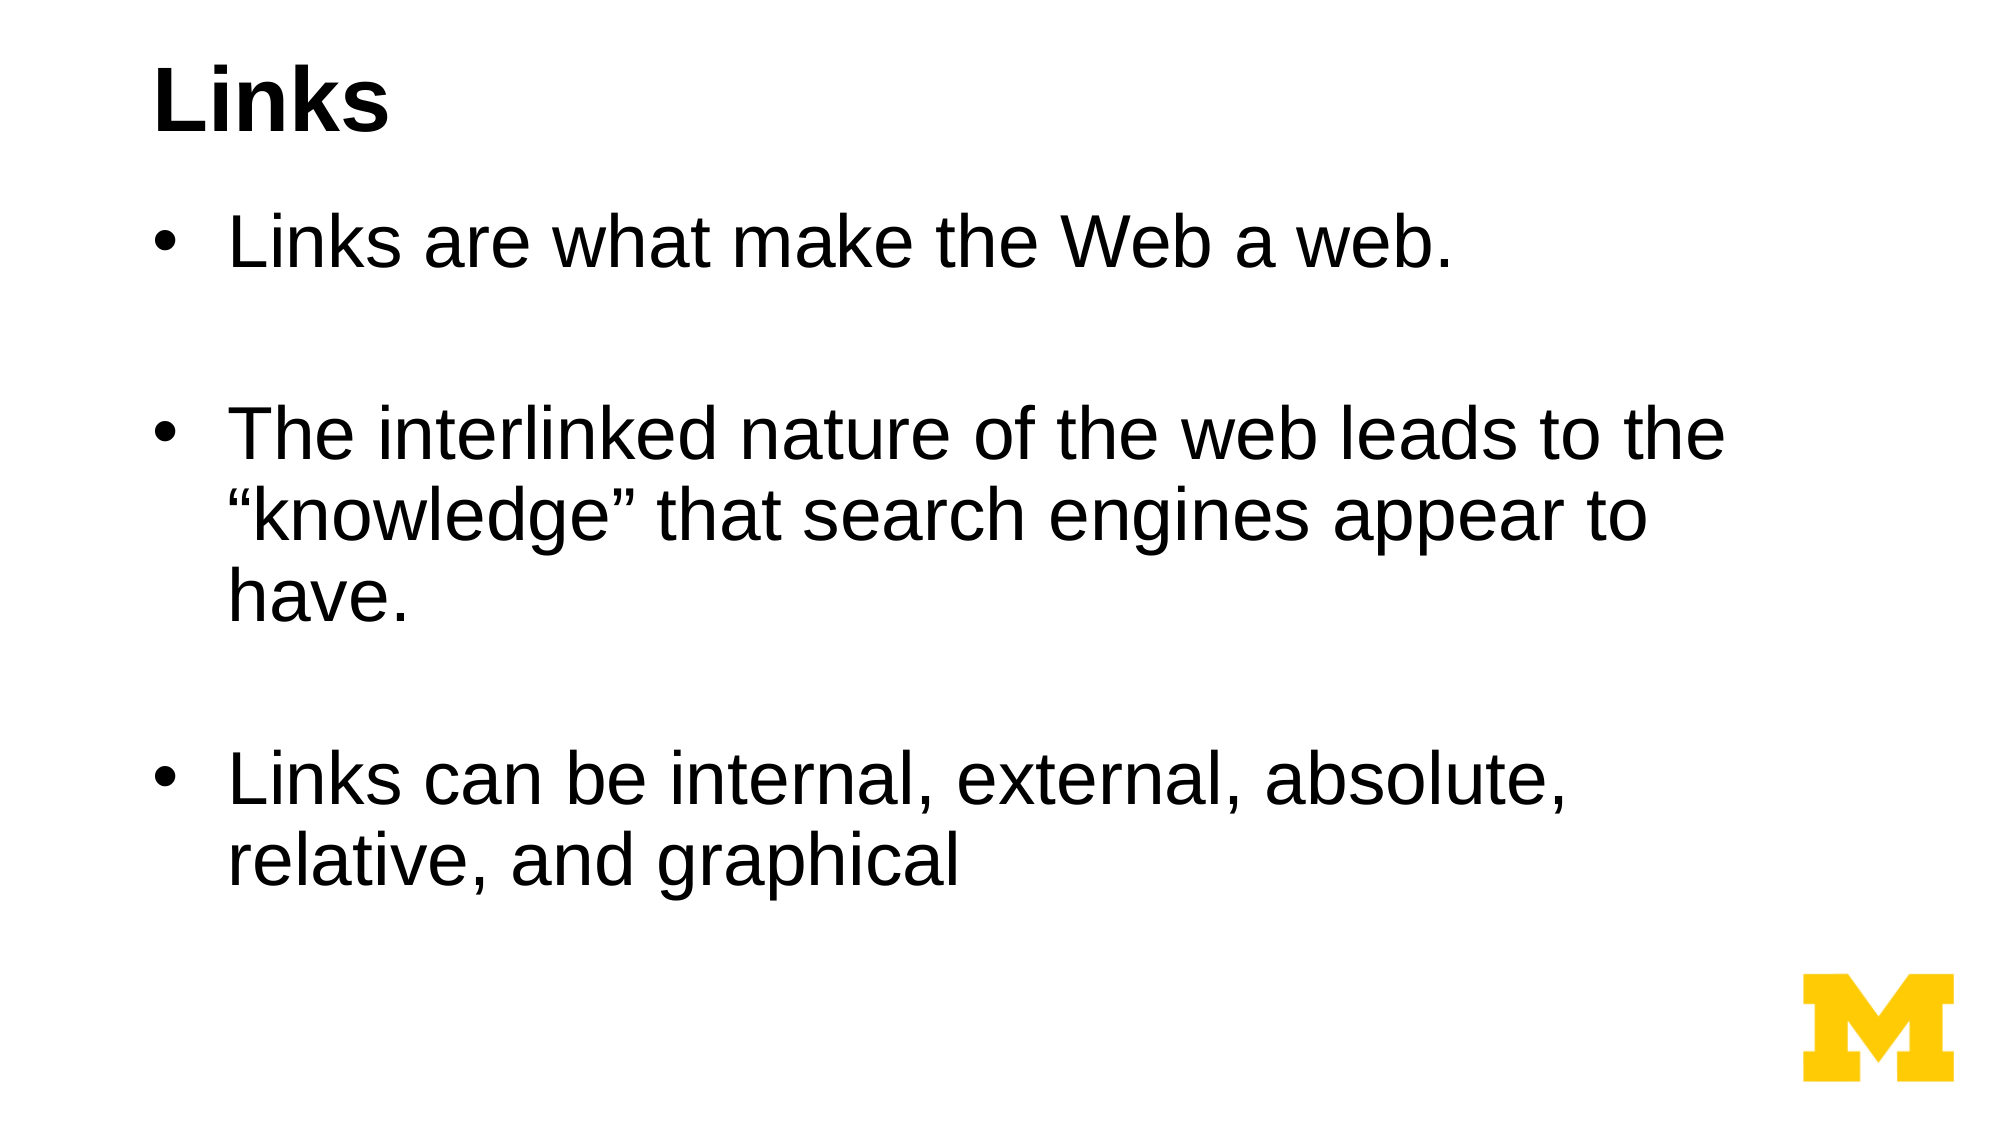

# Links
Links are what make the Web a web.
The interlinked nature of the web leads to the “knowledge” that search engines appear to have.
Links can be internal, external, absolute, relative, and graphical